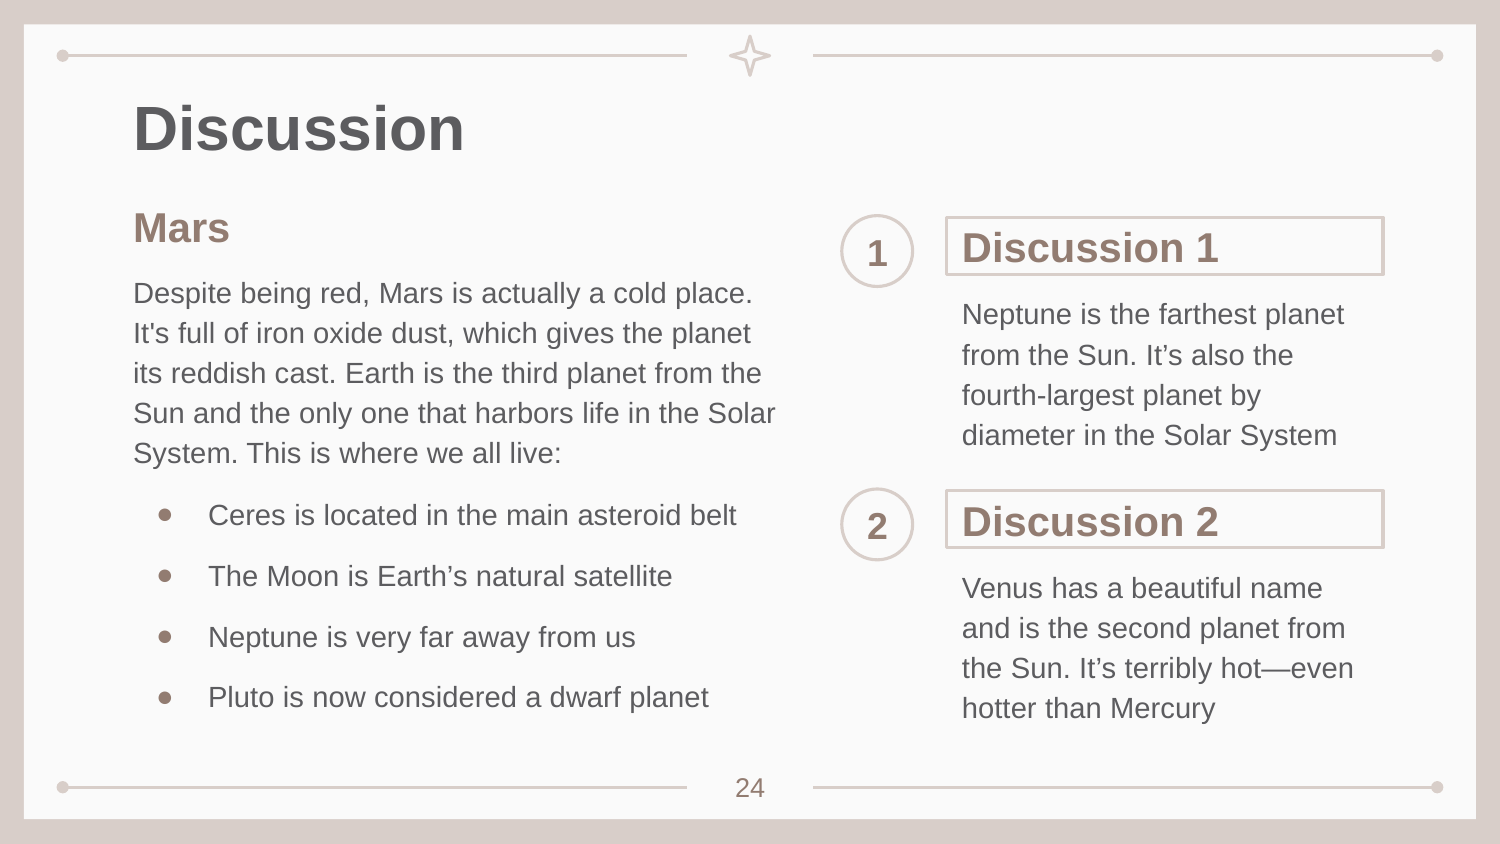

# Discussion
Mars
1
Discussion 1
Despite being red, Mars is actually a cold place. It's full of iron oxide dust, which gives the planet its reddish cast. Earth is the third planet from the Sun and the only one that harbors life in the Solar System. This is where we all live:
Ceres is located in the main asteroid belt
The Moon is Earth’s natural satellite
Neptune is very far away from us
Pluto is now considered a dwarf planet

Neptune is the farthest planet from the Sun. It’s also the fourth-largest planet by diameter in the Solar System
2
Discussion 2
Venus has a beautiful name and is the second planet from the Sun. It’s terribly hot—even hotter than Mercury
24